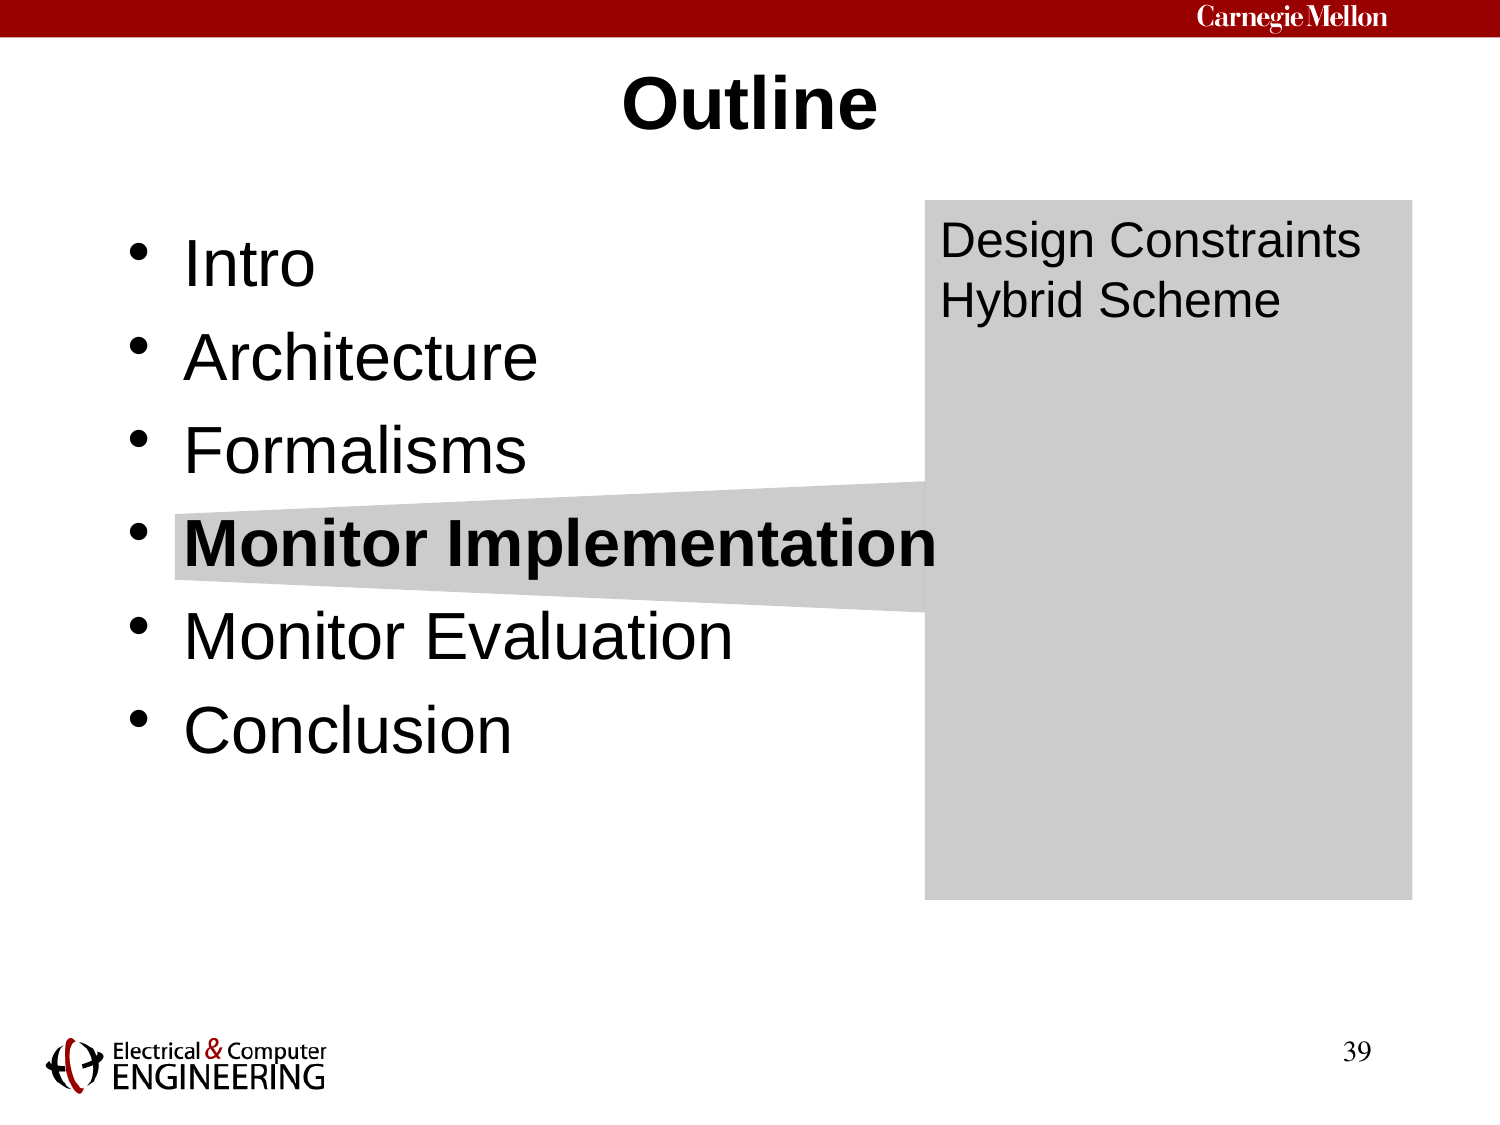

# Outline

Design Constraints
Hybrid Scheme

Intro
Architecture
Formalisms
Monitor Implementation
Monitor Evaluation
Conclusion
39